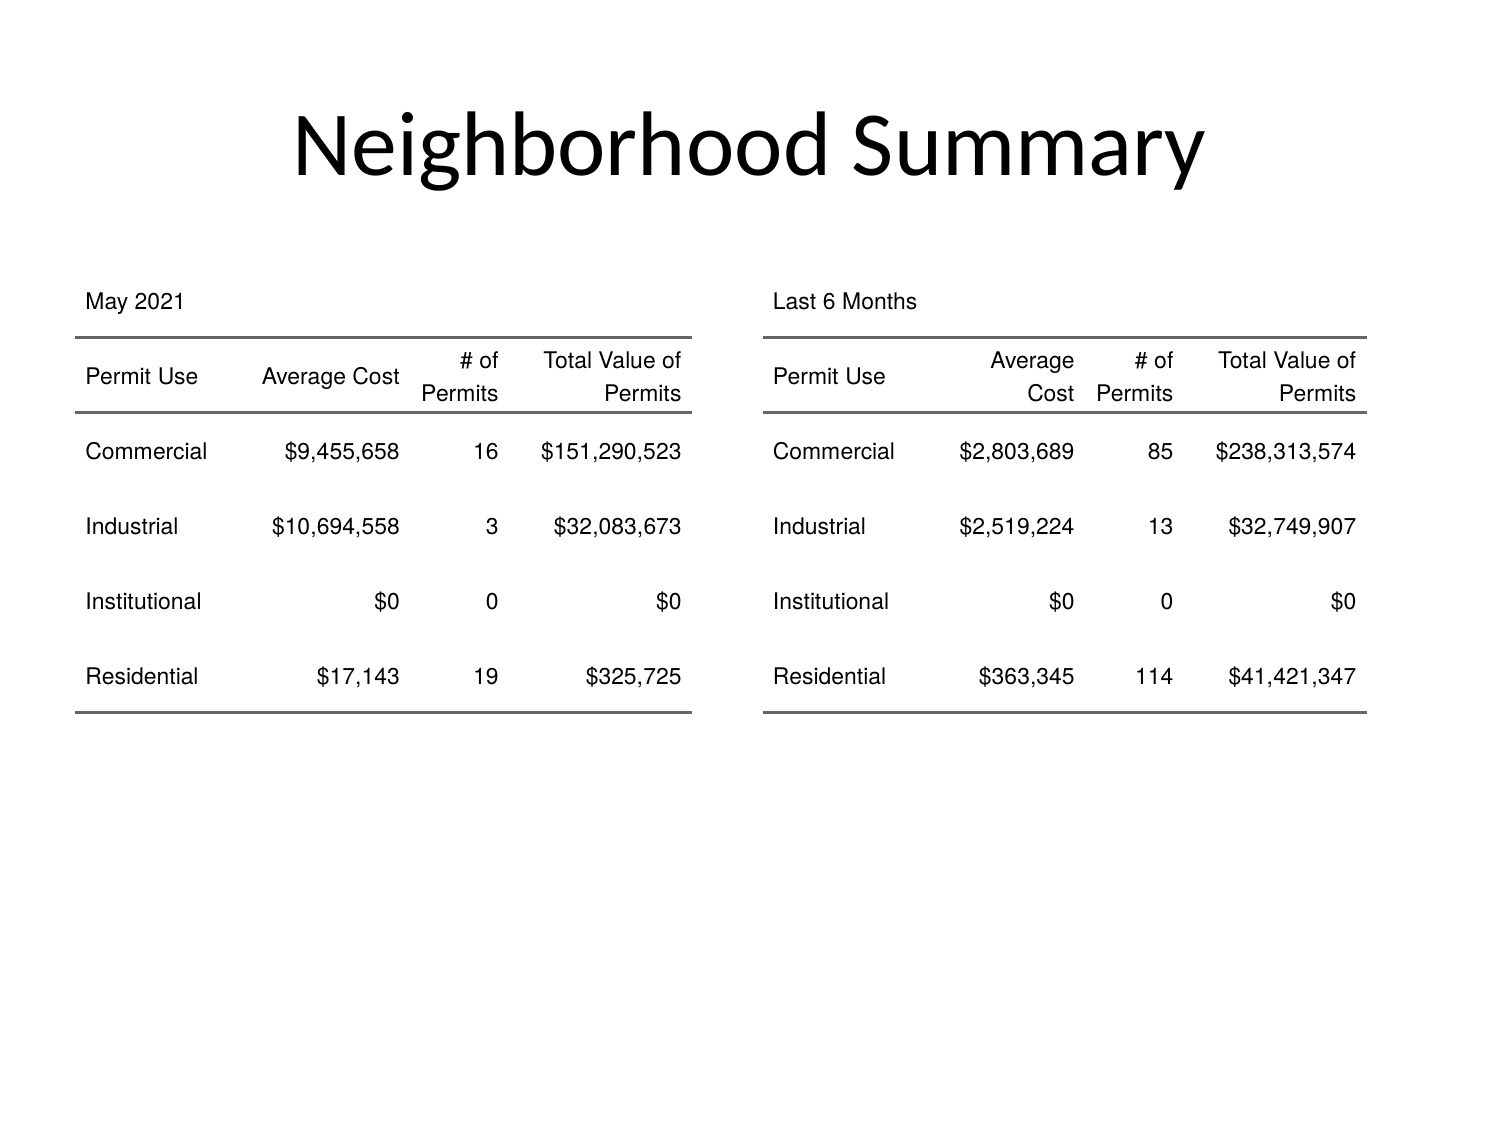

# Neighborhood Summary
| May 2021 | May 2021 | May 2021 | May 2021 |
| --- | --- | --- | --- |
| Permit Use | Average Cost | # of Permits | Total Value of Permits |
| Commercial | $9,455,658 | 16 | $151,290,523 |
| Industrial | $10,694,558 | 3 | $32,083,673 |
| Institutional | $0 | 0 | $0 |
| Residential | $17,143 | 19 | $325,725 |
| Last 6 Months | Last 6 Months | Last 6 Months | Last 6 Months |
| --- | --- | --- | --- |
| Permit Use | Average Cost | # of Permits | Total Value of Permits |
| Commercial | $2,803,689 | 85 | $238,313,574 |
| Industrial | $2,519,224 | 13 | $32,749,907 |
| Institutional | $0 | 0 | $0 |
| Residential | $363,345 | 114 | $41,421,347 |